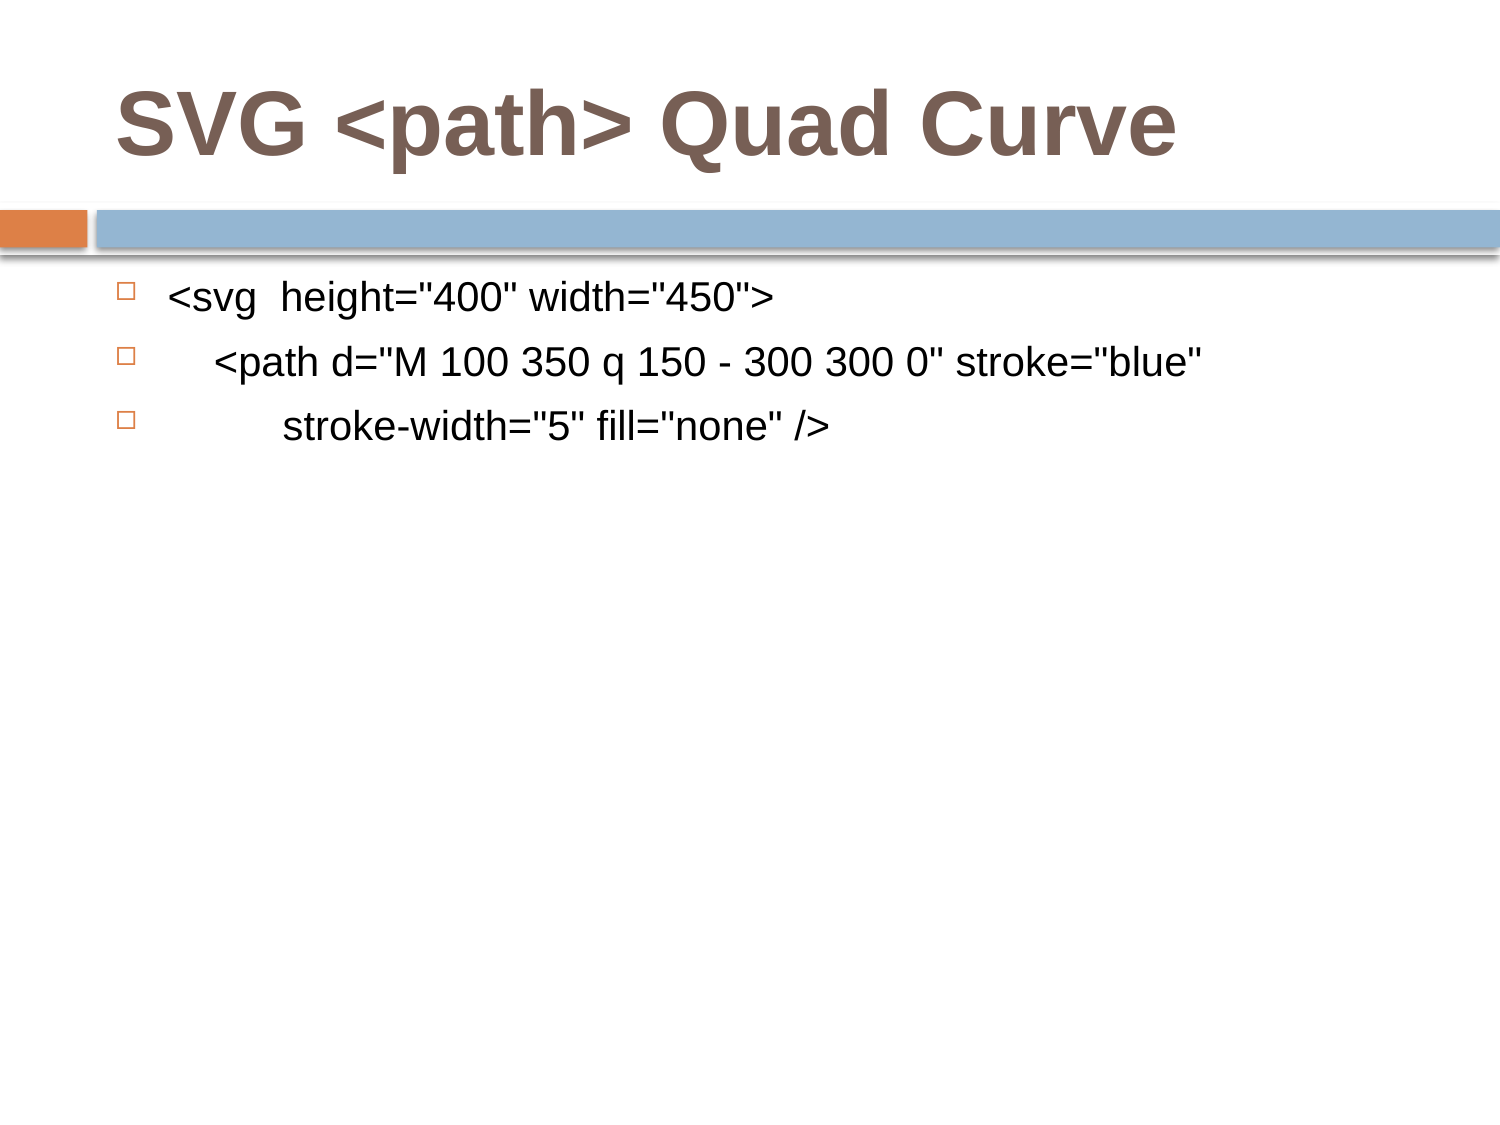

# SVG <path> Quad Curve
<svg  height="400" width="450">
    <path d="M 100 350 q 150 - 300 300 0" stroke="blue"
          stroke-width="5" fill="none" />